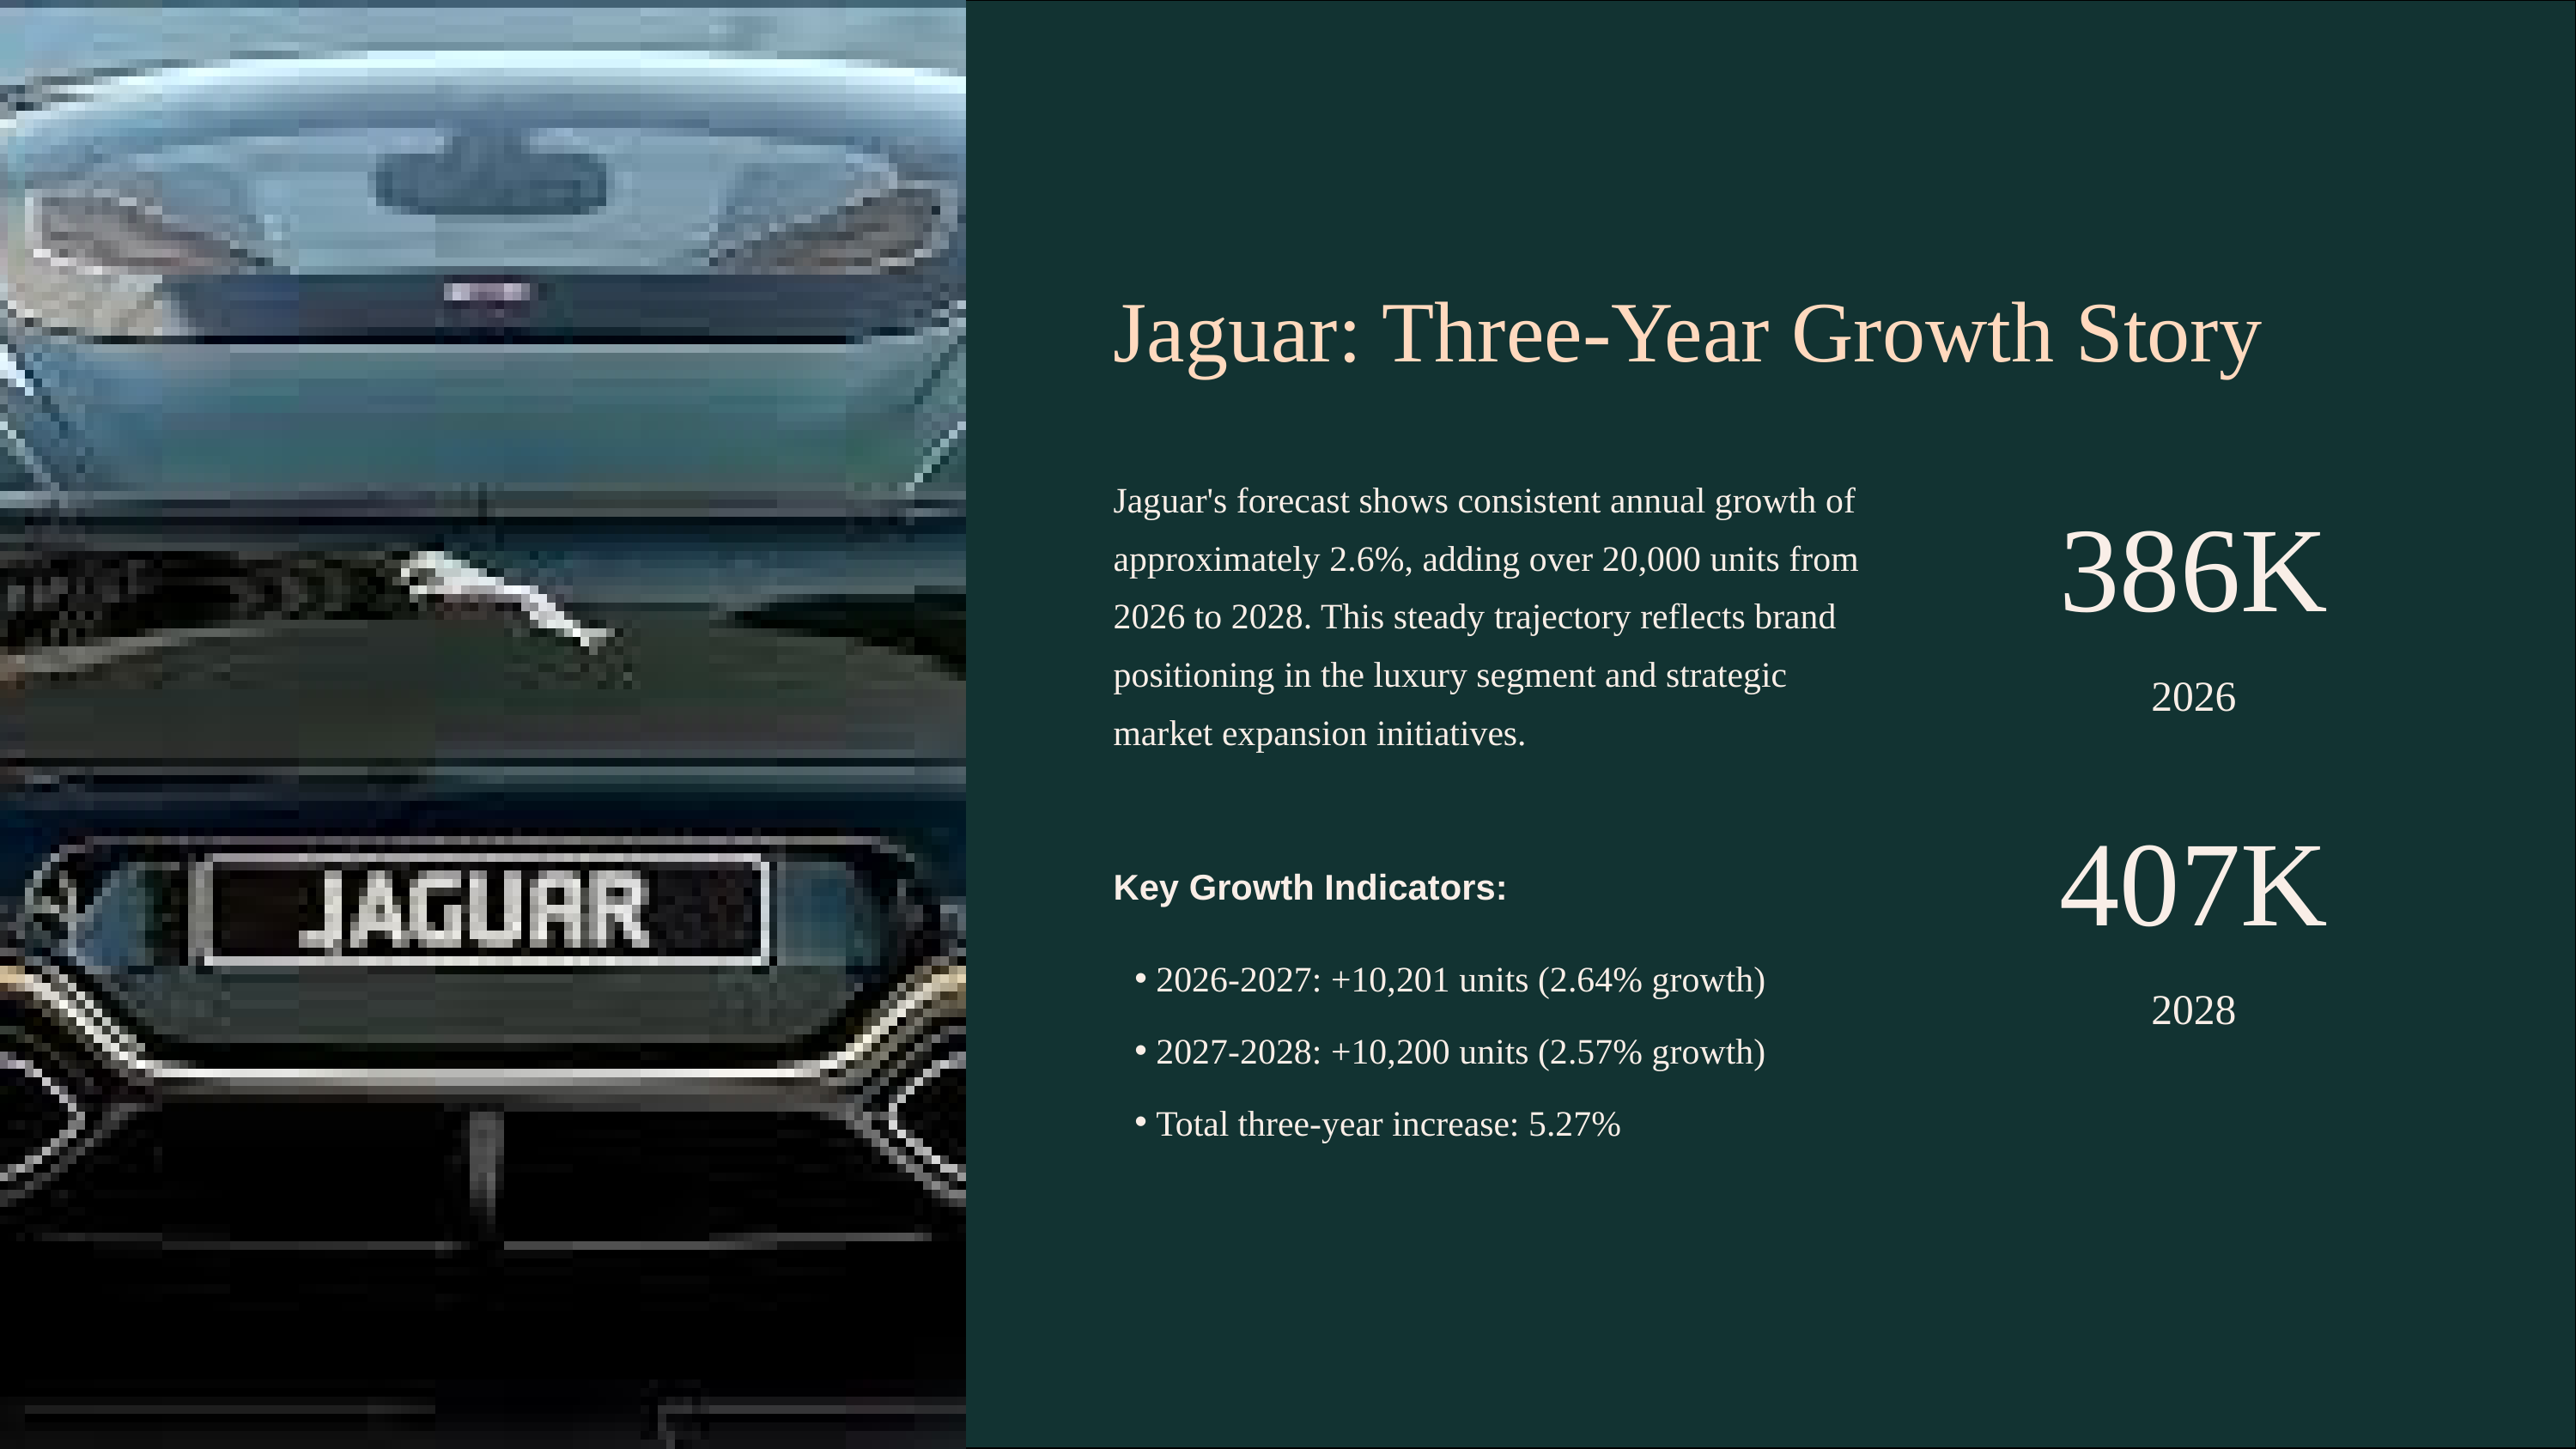

Jaguar: Three-Year Growth Story
Jaguar's forecast shows consistent annual growth of approximately 2.6%, adding over 20,000 units from 2026 to 2028. This steady trajectory reflects brand positioning in the luxury segment and strategic market expansion initiatives.
386K
2026
407K
Key Growth Indicators:
2026-2027: +10,201 units (2.64% growth)
2028
2027-2028: +10,200 units (2.57% growth)
Total three-year increase: 5.27%